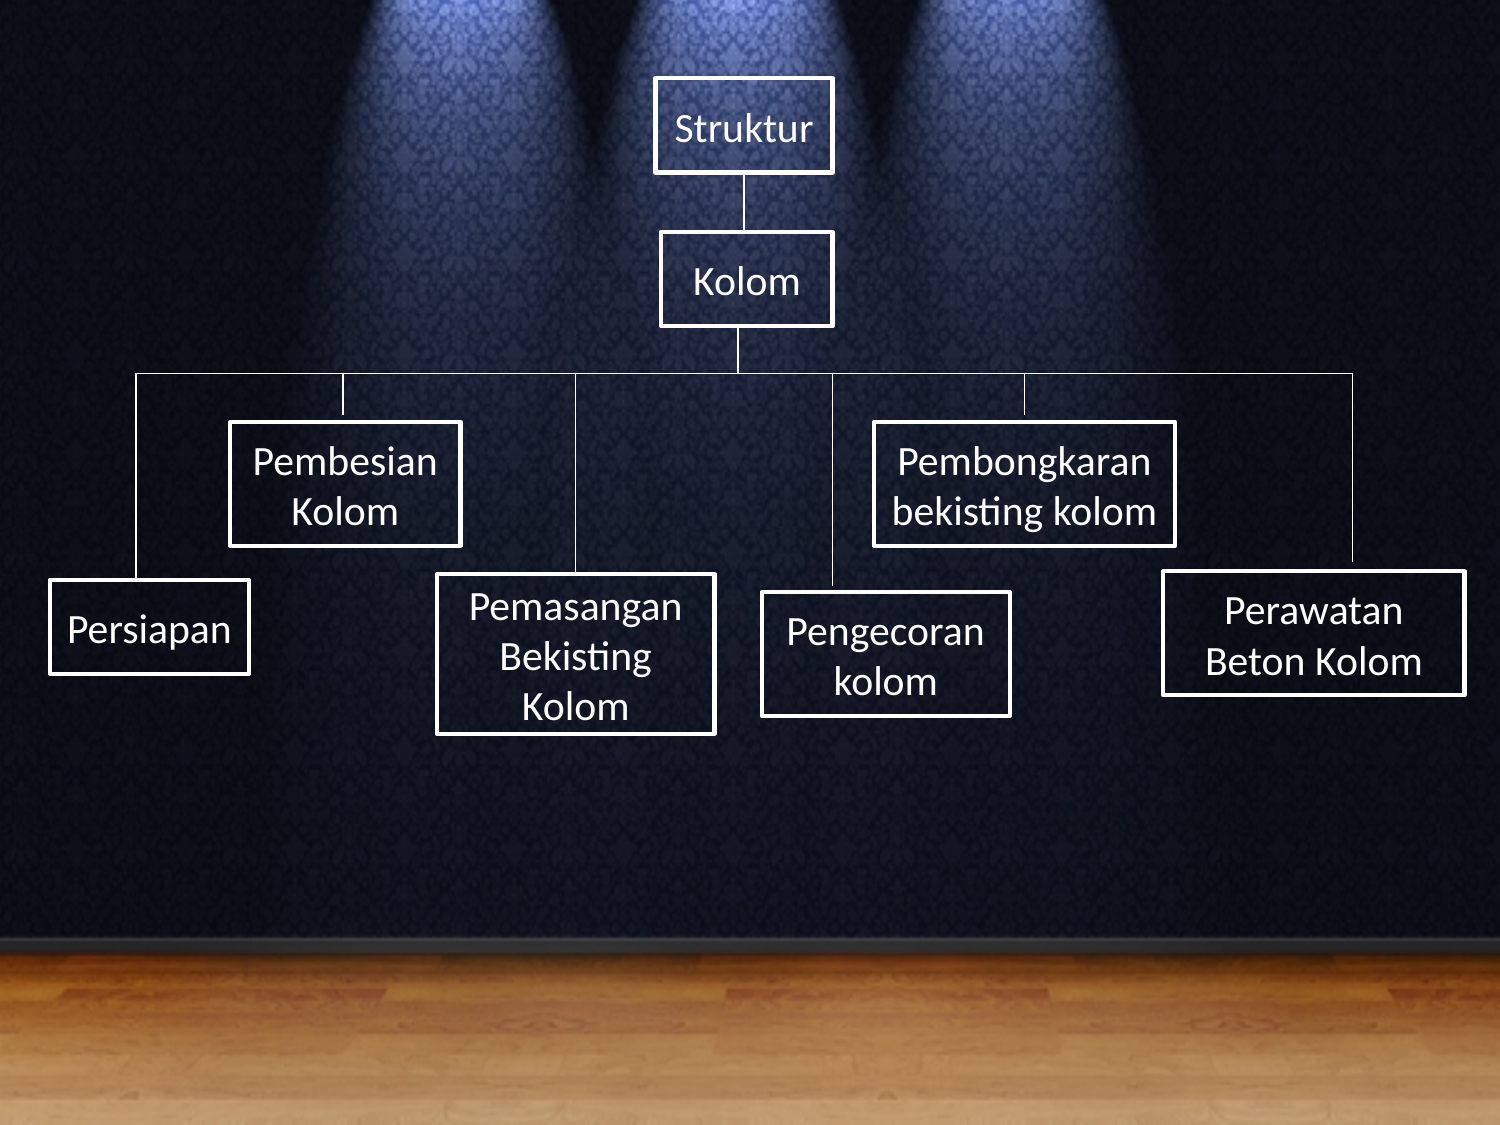

Struktur
Kolom
Pembesian Kolom
Pembongkaran bekisting kolom
Perawatan Beton Kolom
Pemasangan Bekisting Kolom
Persiapan
Pengecoran kolom